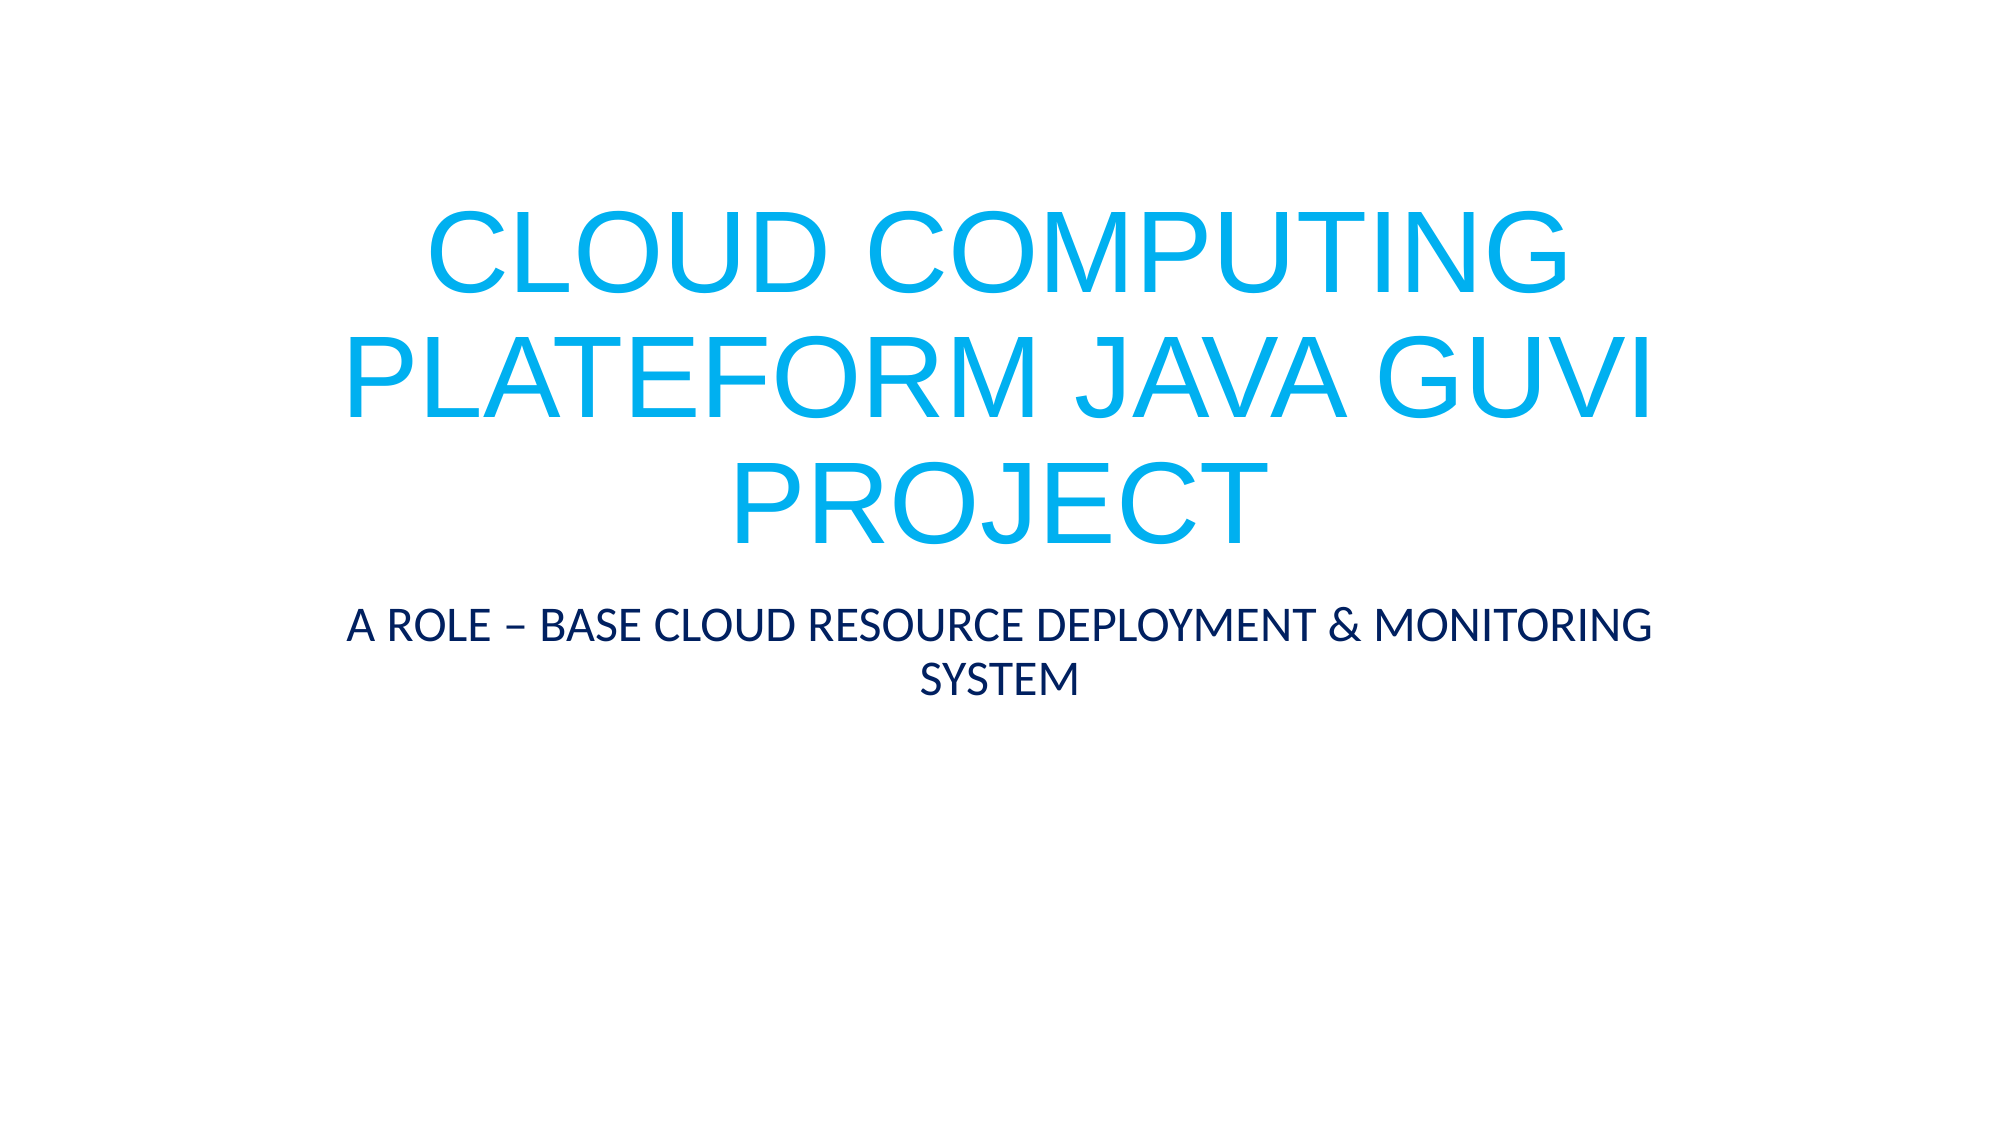

# CLOUD COMPUTING PLATEFORM JAVA GUVI PROJECT
A ROLE – BASE CLOUD RESOURCE DEPLOYMENT & MONITORING SYSTEM